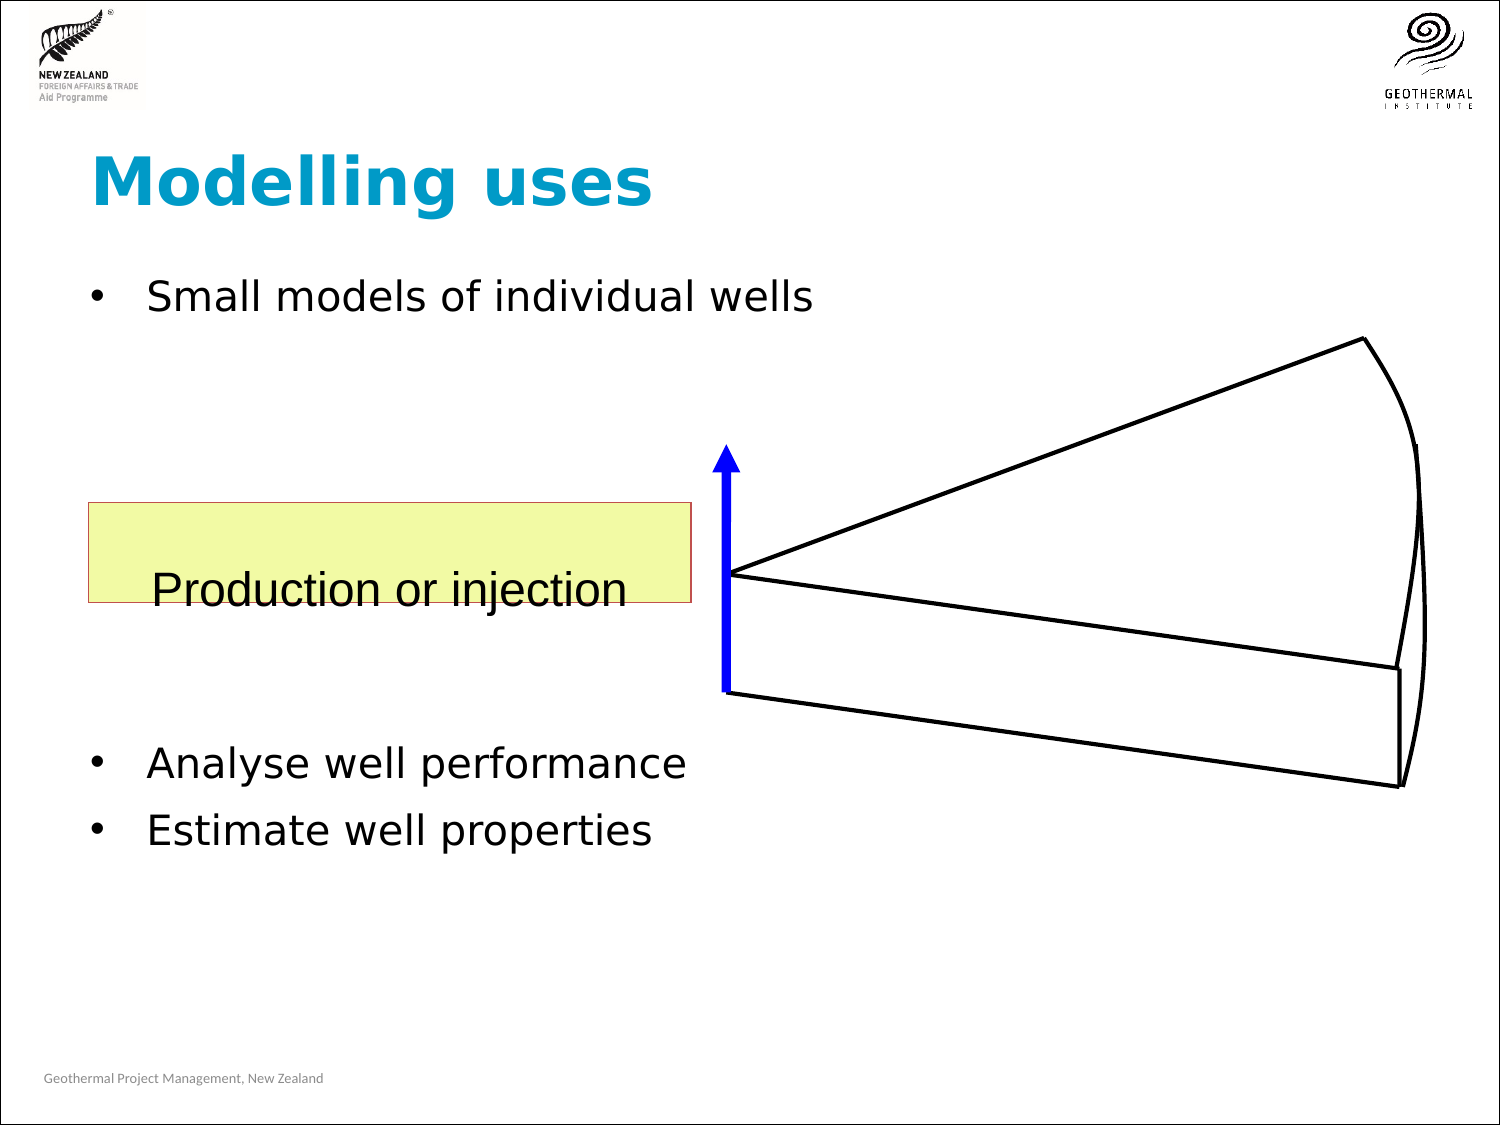

# Modelling uses
Small models of individual wells

Analyse well performance
Estimate well properties

Production or injection